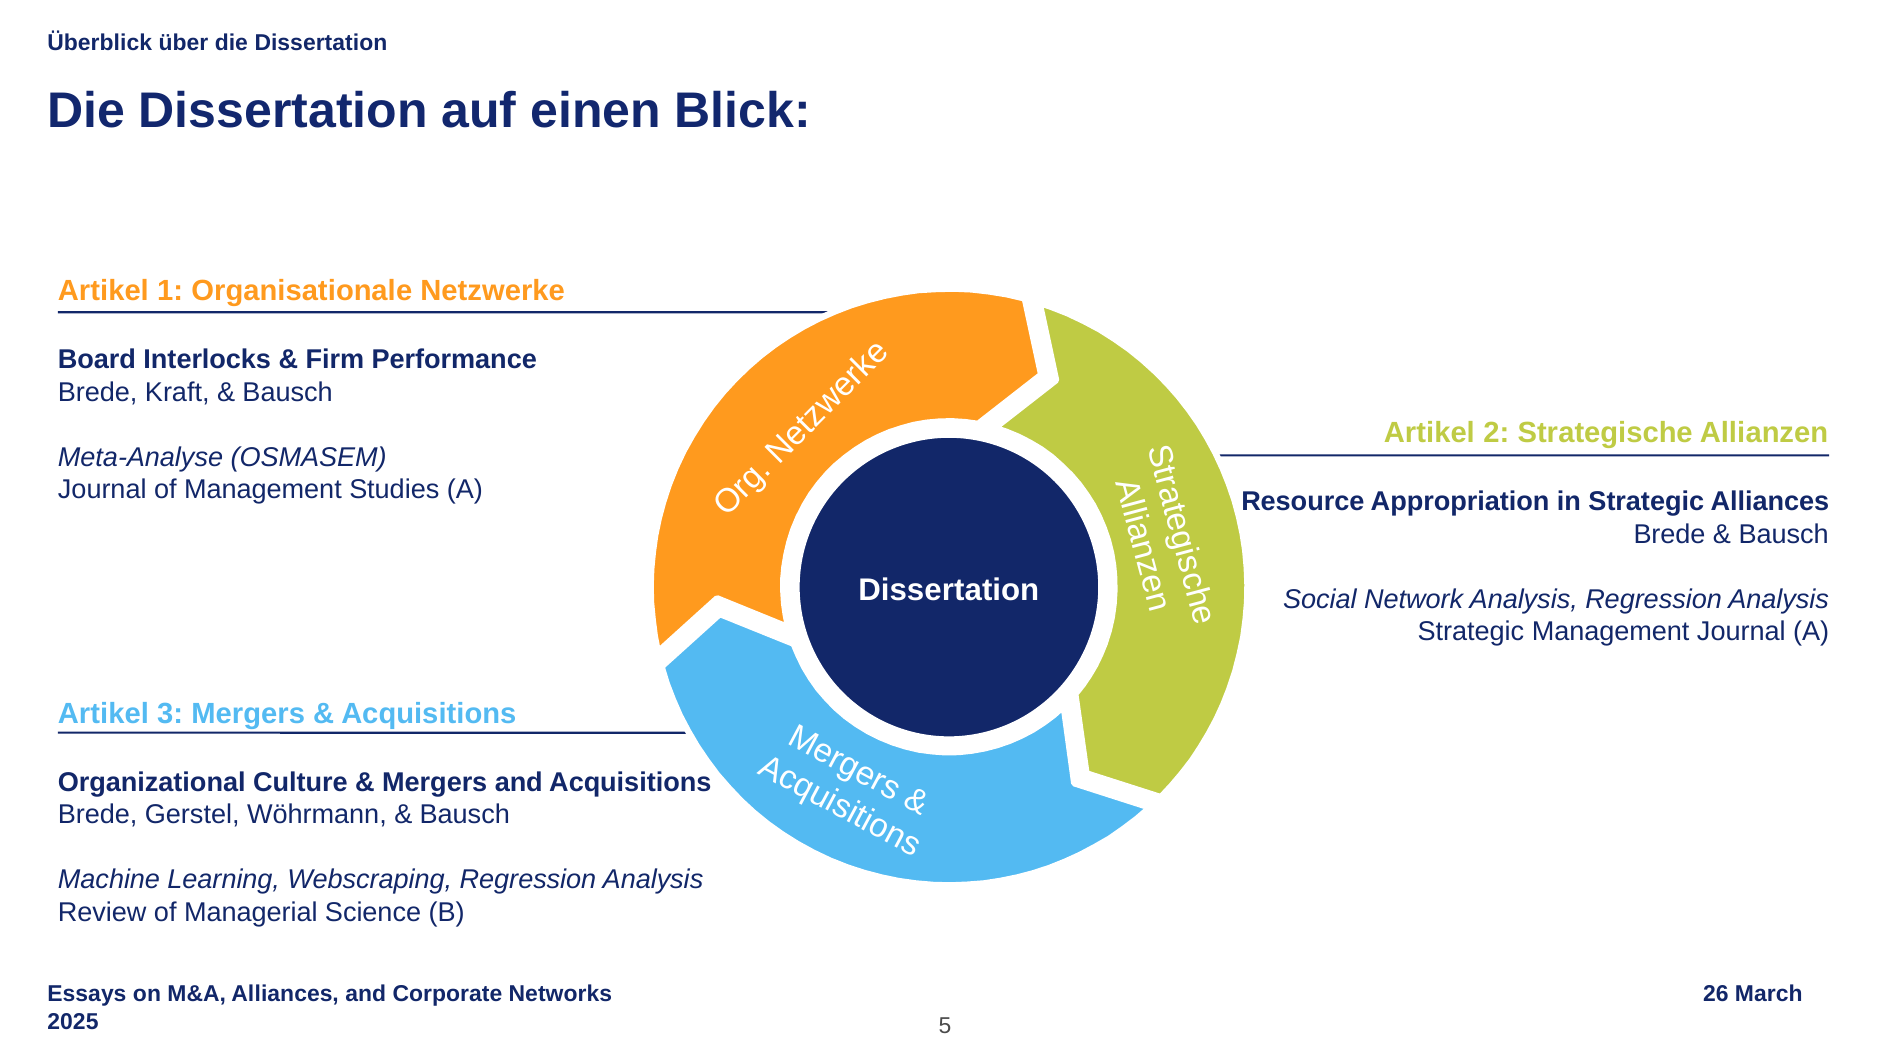

Überblick über die Dissertation
Die Dissertation auf einen Blick:
Artikel 1: Organisationale Netzwerke
Board Interlocks & Firm Performance
Brede, Kraft, & Bausch
Meta-Analyse (OSMASEM)
Journal of Management Studies (A)

Dissertation
Org. Netzwerke
Strategische
Allianzen
Mergers & Acquisitions
Artikel 2: Strategische Allianzen
Resource Appropriation in Strategic Alliances
Brede & Bausch
Social Network Analysis, Regression Analysis
Strategic Management Journal (A)

Artikel 3: Mergers & Acquisitions
Organizational Culture & Mergers and Acquisitions
Brede, Gerstel, Wöhrmann, & Bausch
Machine Learning, Webscraping, Regression Analysis
Review of Managerial Science (B)